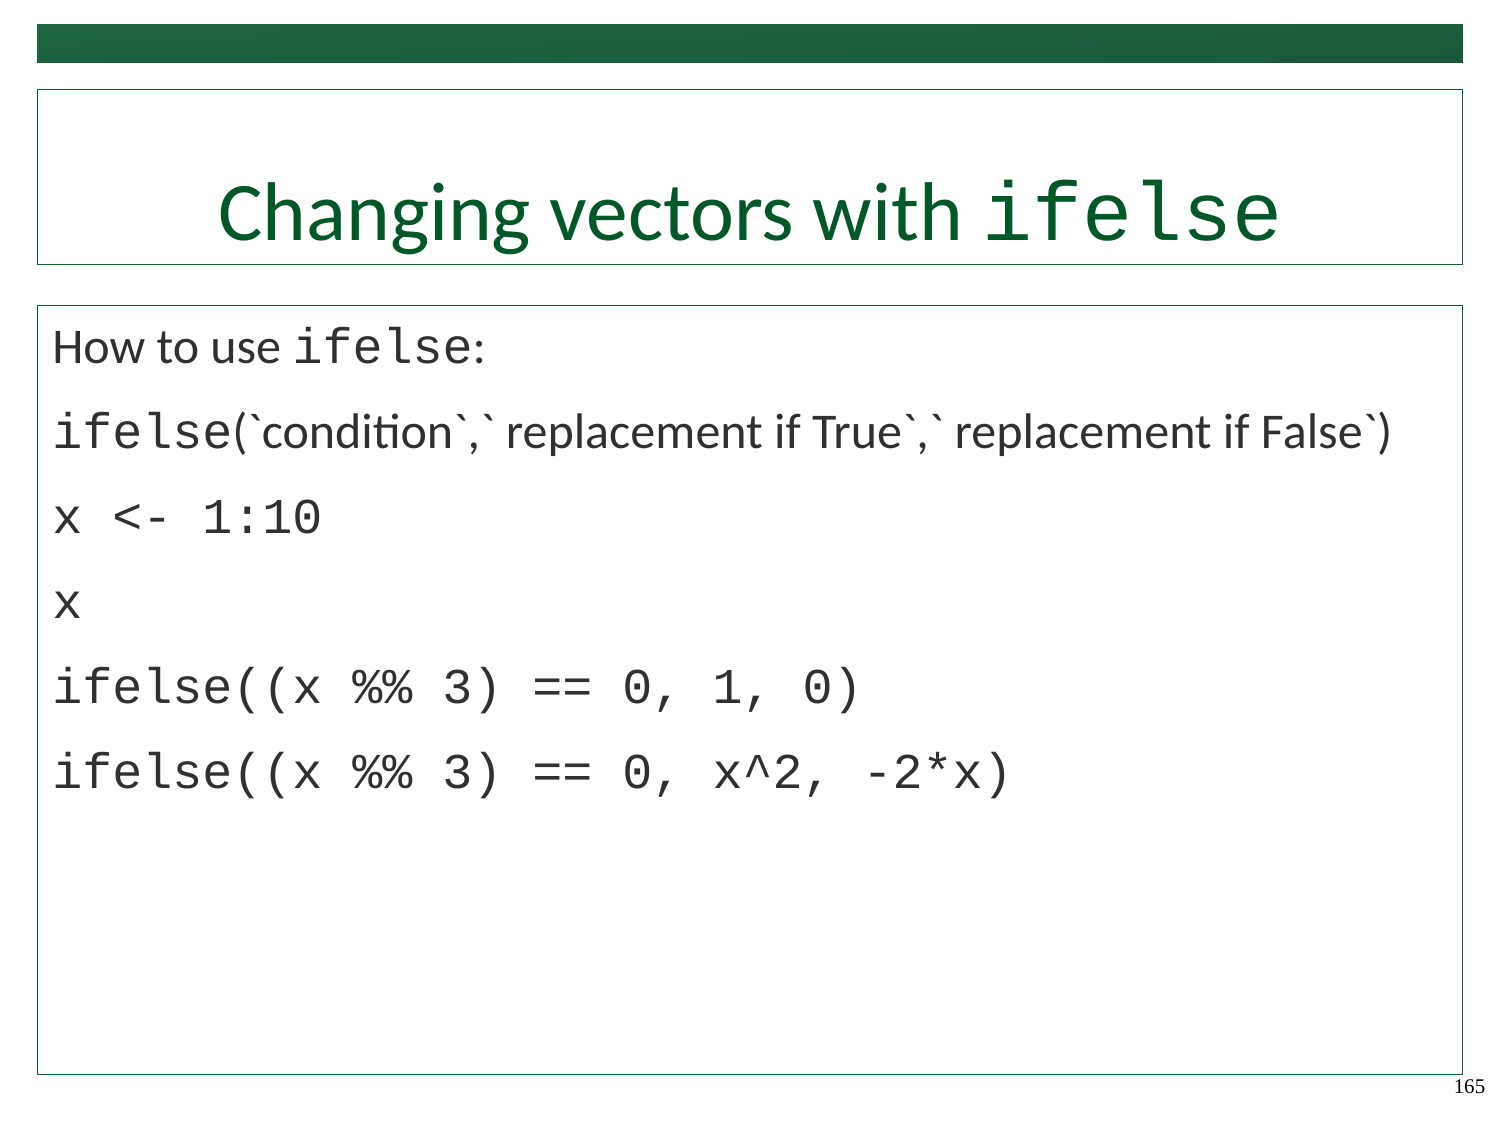

# Changing vectors with ifelse
How to use ifelse:
ifelse(`condition`,` replacement if True`,` replacement if False`)
x <- 1:10
x
ifelse((x %% 3) == 0, 1, 0)
ifelse((x %% 3) == 0, x^2, -2*x)
165